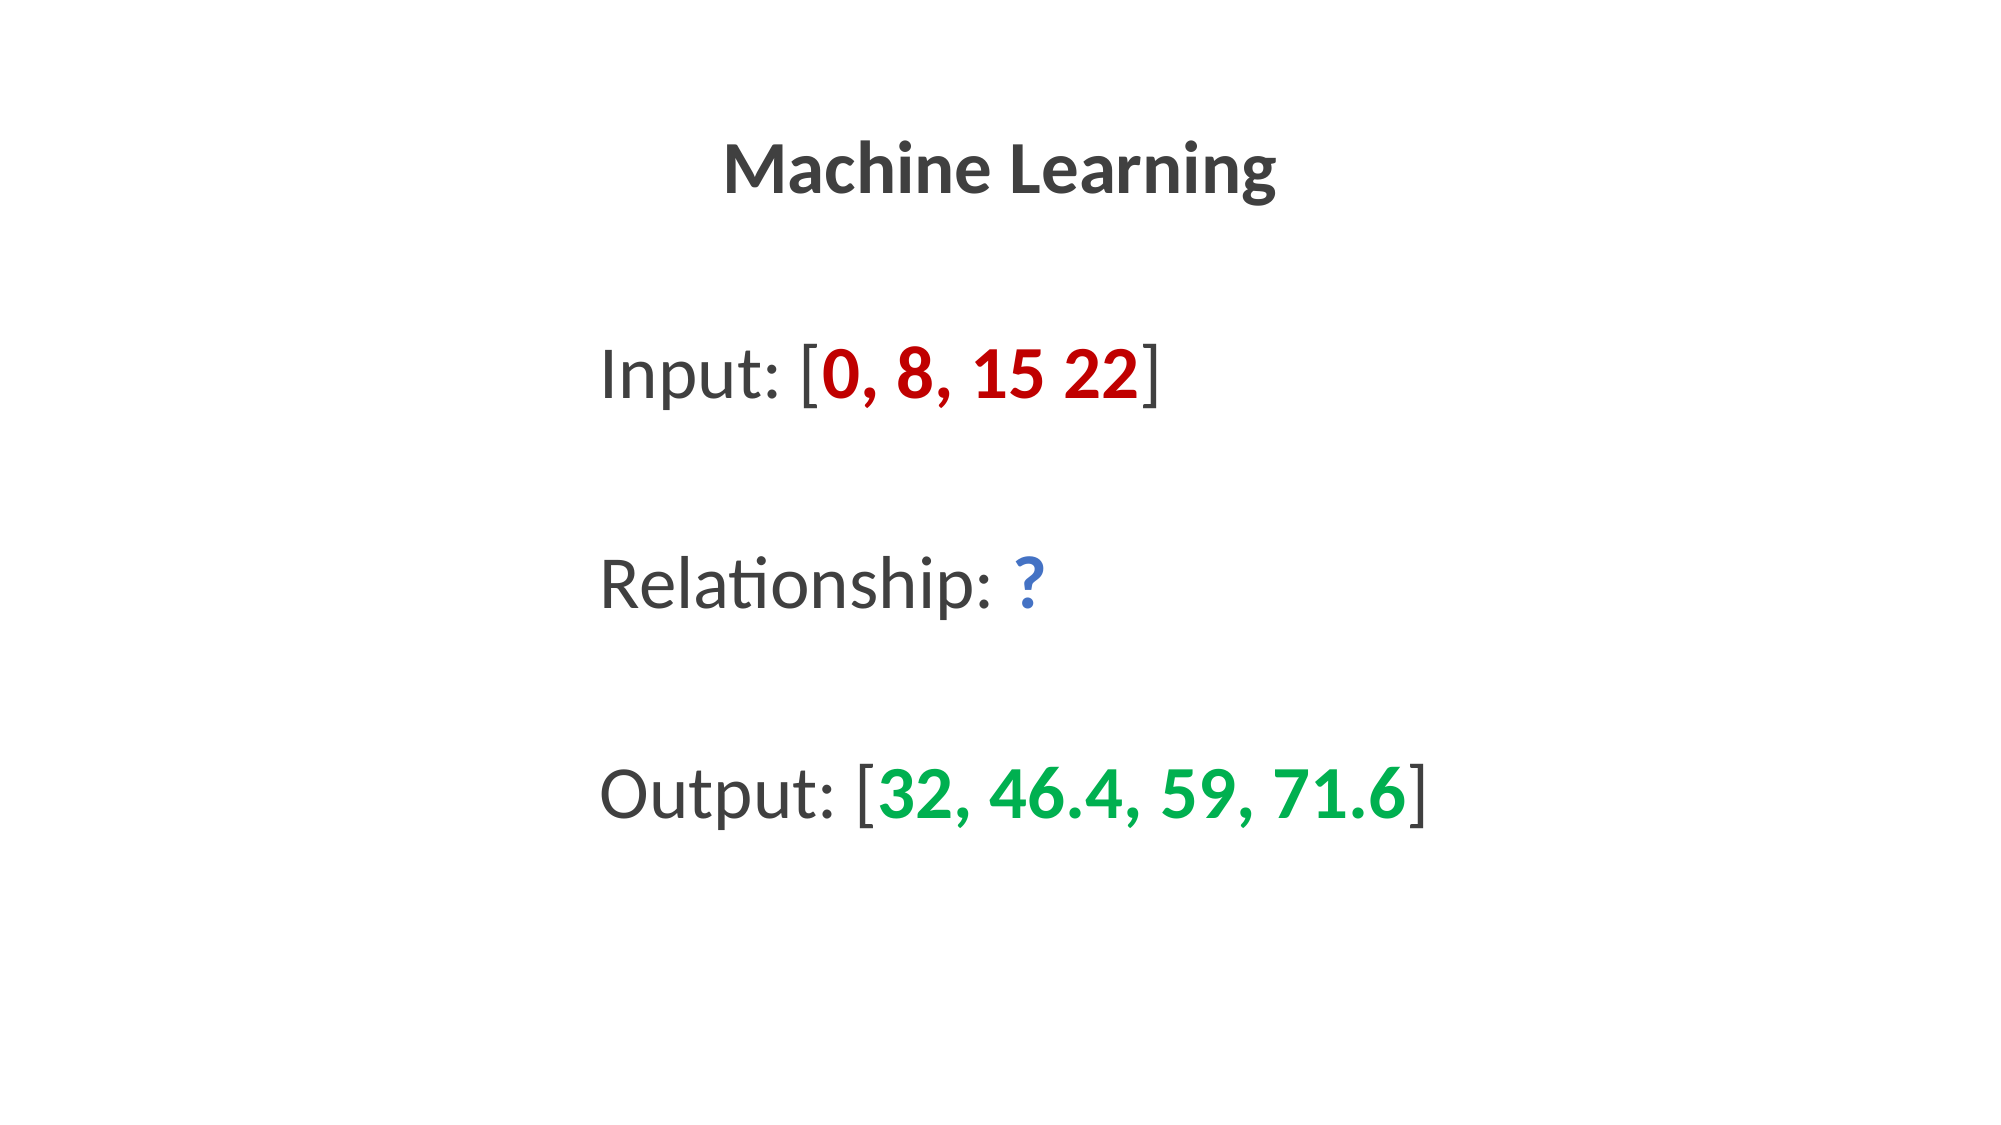

Machine Learning
Input: [0, 8, 15 22]
Relationship: ?
Output: [32, 46.4, 59, 71.6]